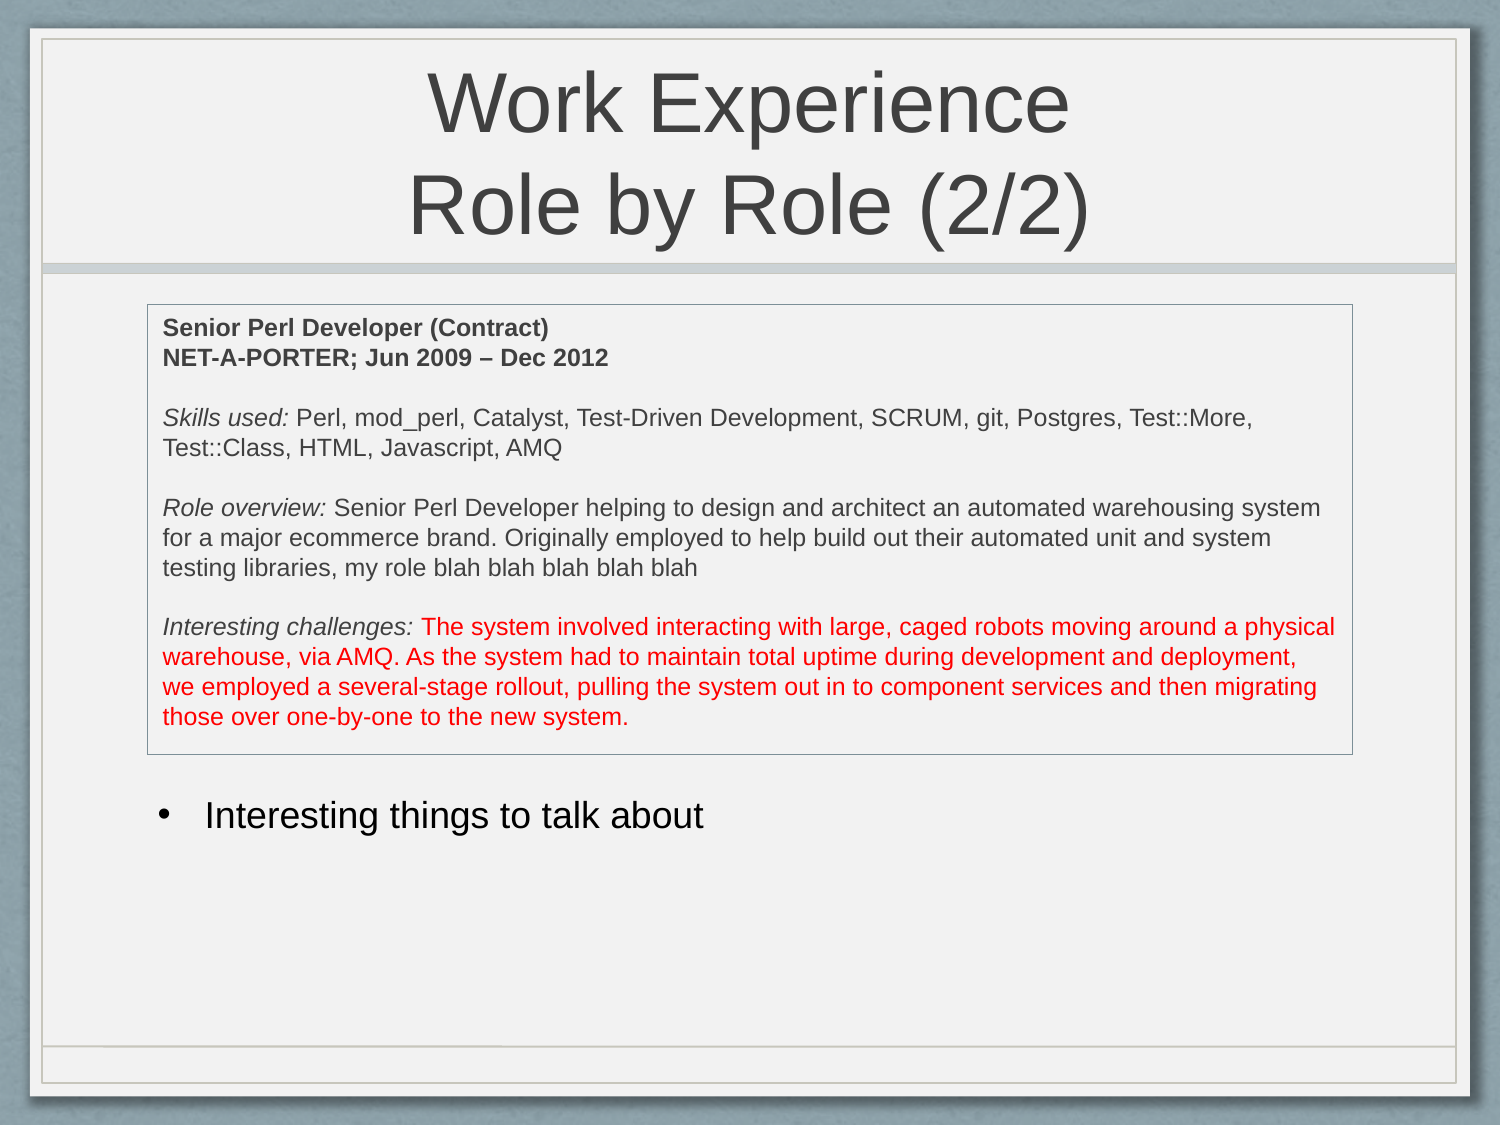

# Work Experience Role by Role (2/2)
Senior Perl Developer (Contract)
NET-A-PORTER; Jun 2009 – Dec 2012

Skills used: Perl, mod_perl, Catalyst, Test-Driven Development, SCRUM, git, Postgres, Test::More, Test::Class, HTML, Javascript, AMQ

Role overview: Senior Perl Developer helping to design and architect an automated warehousing system for a major ecommerce brand. Originally employed to help build out their automated unit and system testing libraries, my role blah blah blah blah blah

Interesting challenges: The system involved interacting with large, caged robots moving around a physical warehouse, via AMQ. As the system had to maintain total uptime during development and deployment, we employed a several-stage rollout, pulling the system out in to component services and then migrating those over one-by-one to the new system.
Interesting things to talk about